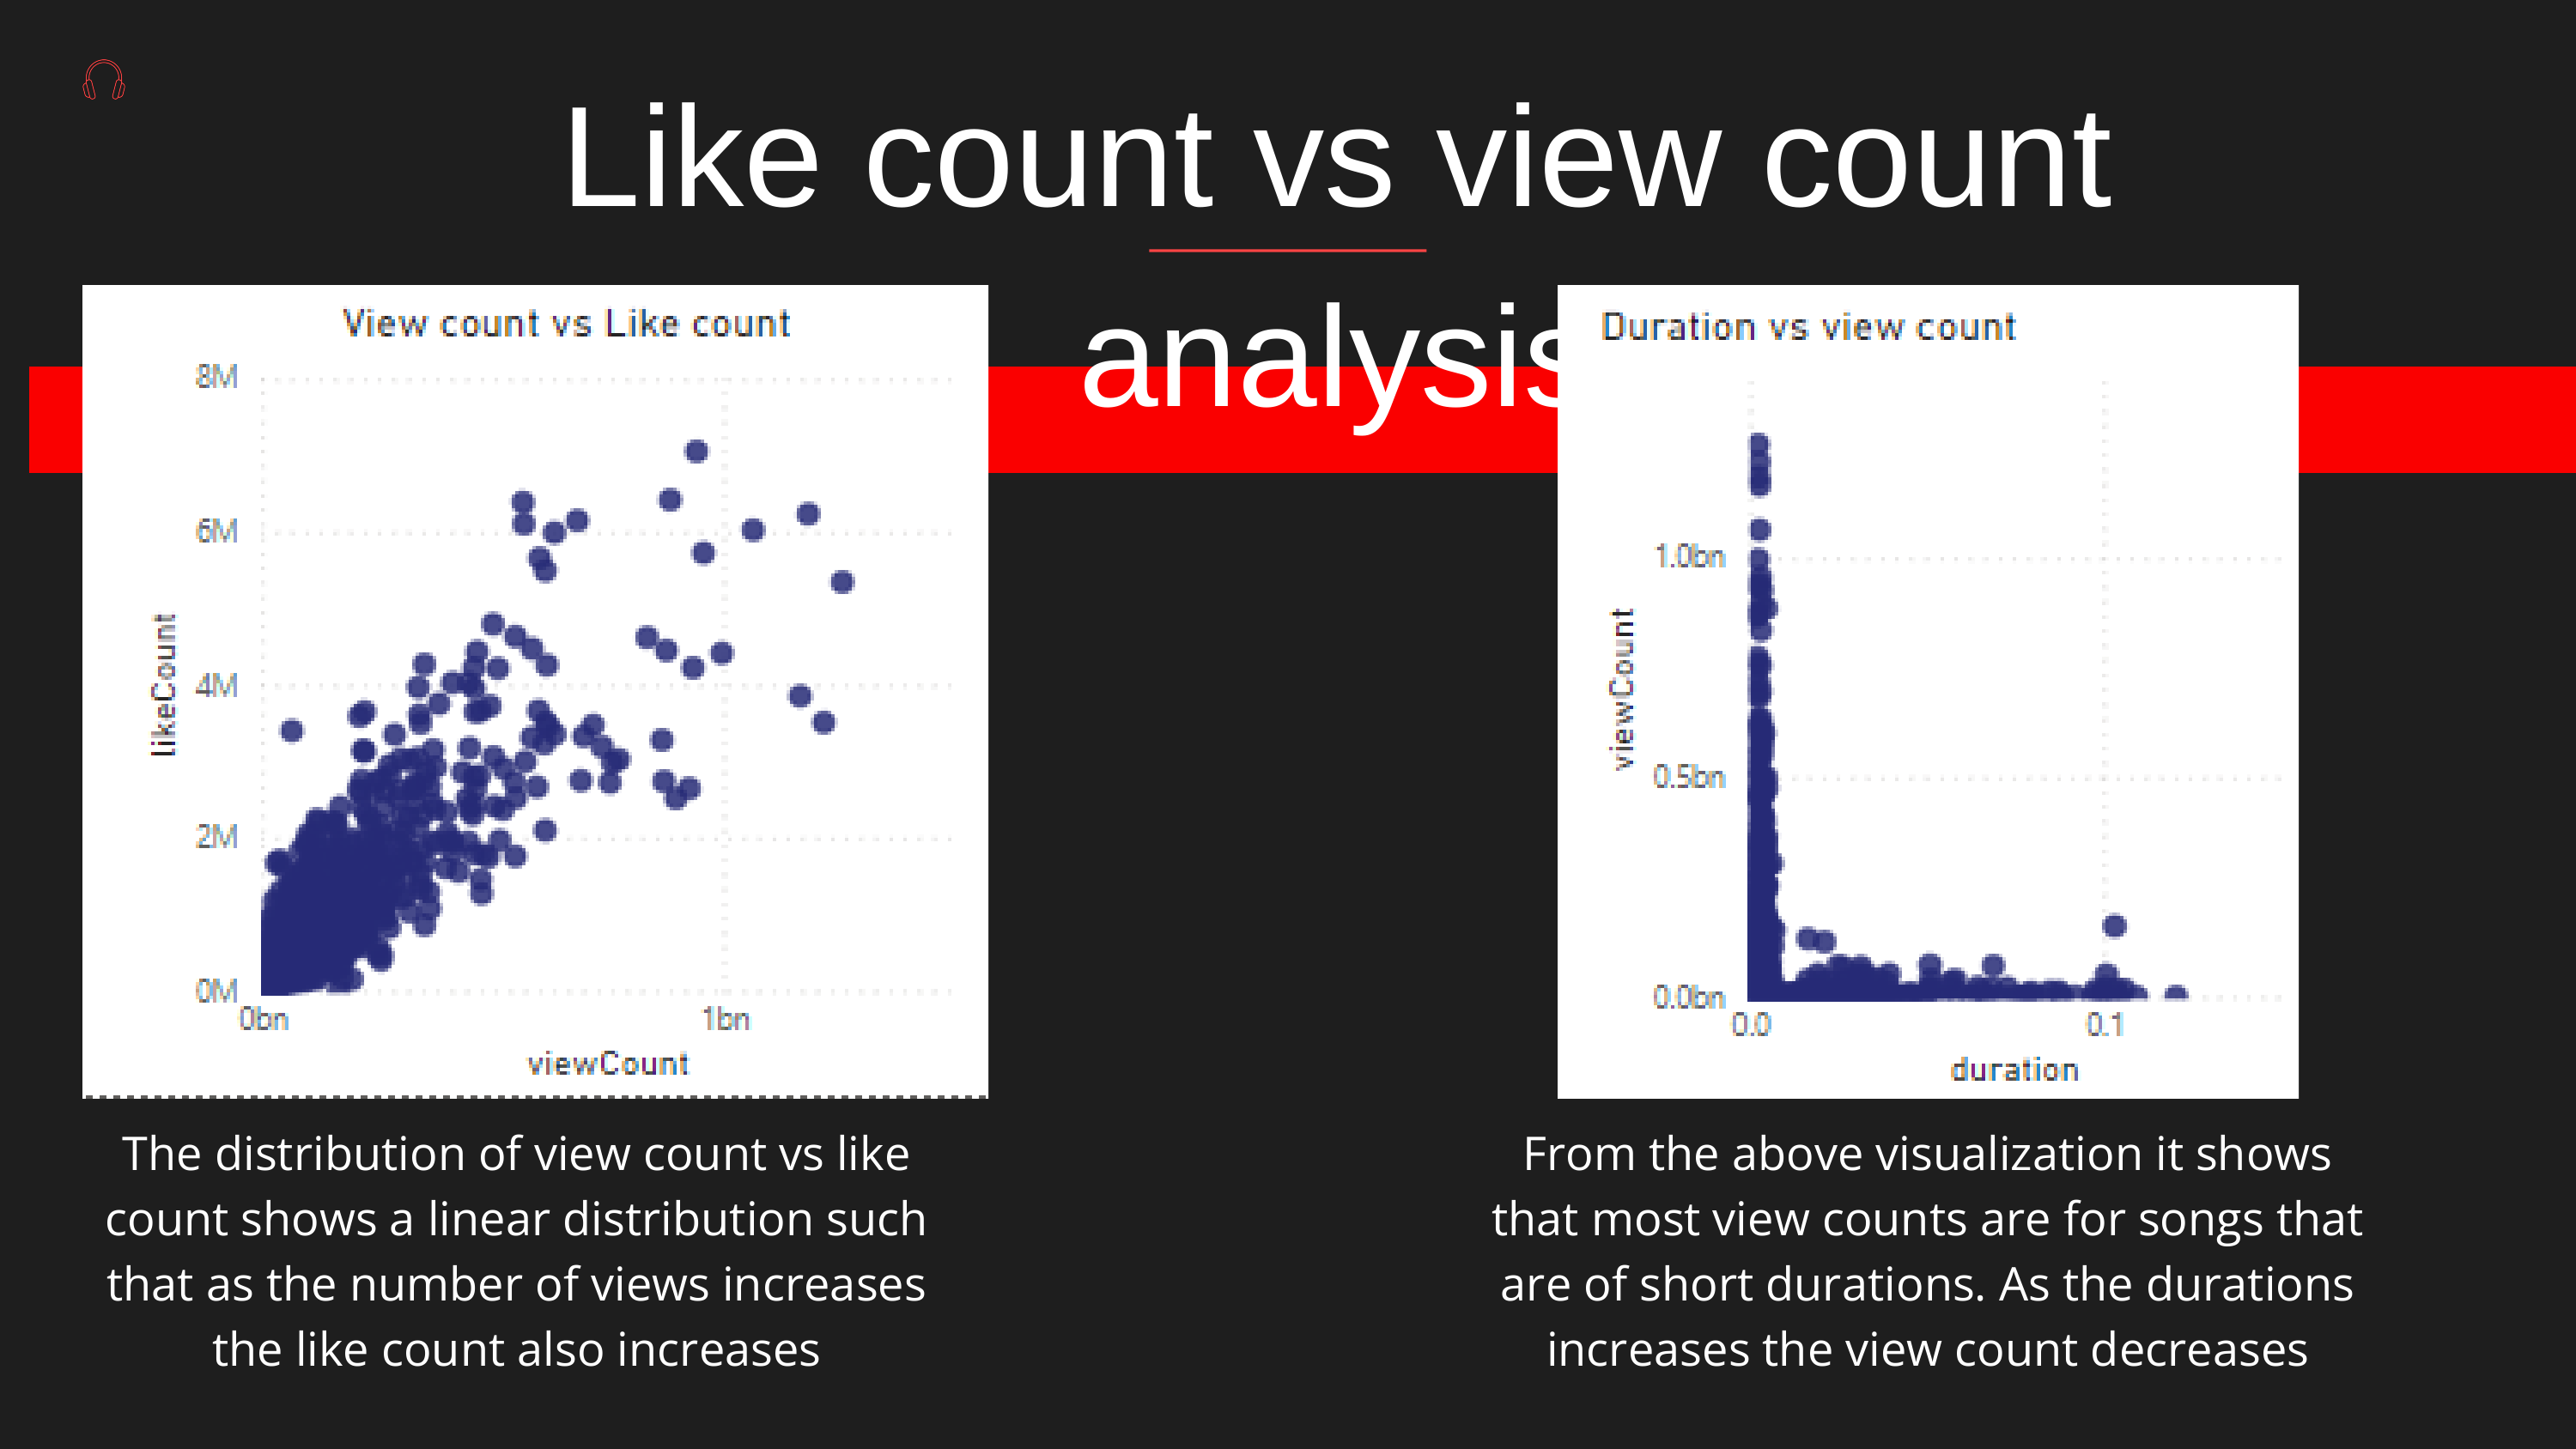

Like count vs view count analysis

The distribution of view count vs like count shows a linear distribution such that as the number of views increases the like count also increases
From the above visualization it shows that most view counts are for songs that are of short durations. As the durations increases the view count decreases